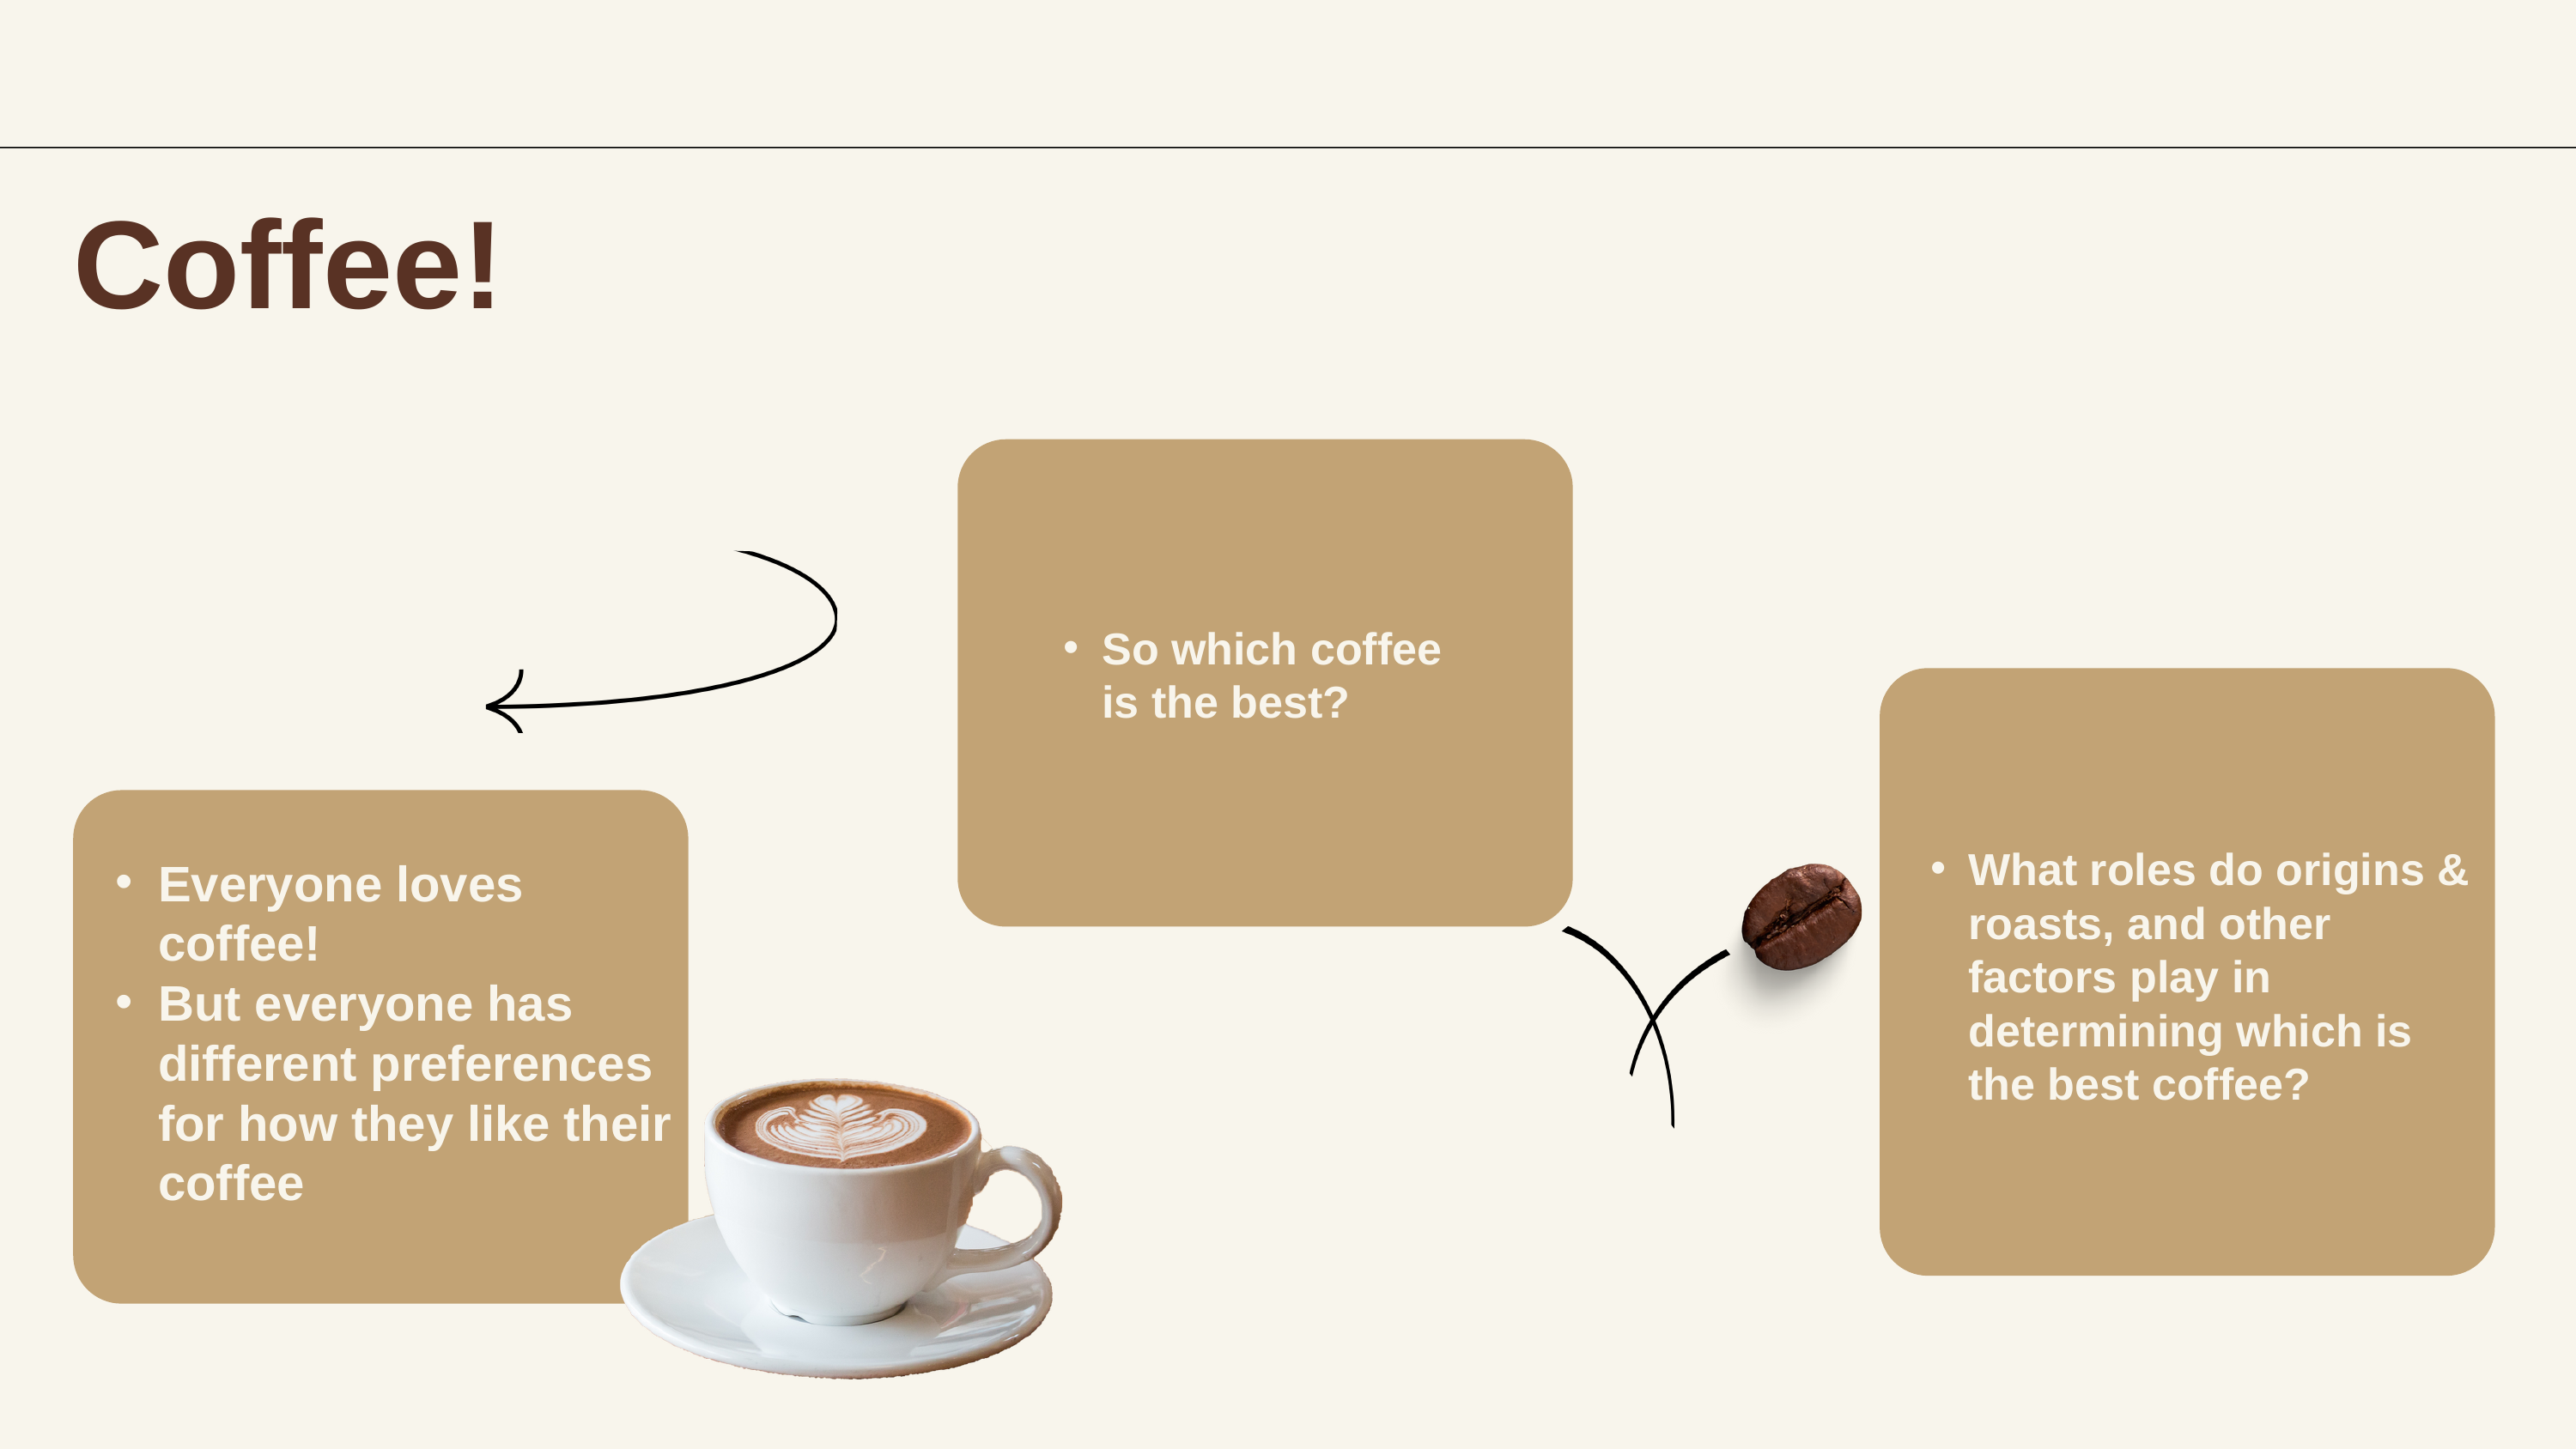

Coffee!

So which coffee is the best?

What roles do origins & roasts, and other factors play in determining which is the best coffee?
Everyone loves coffee!
But everyone has different preferences for how they like their coffee